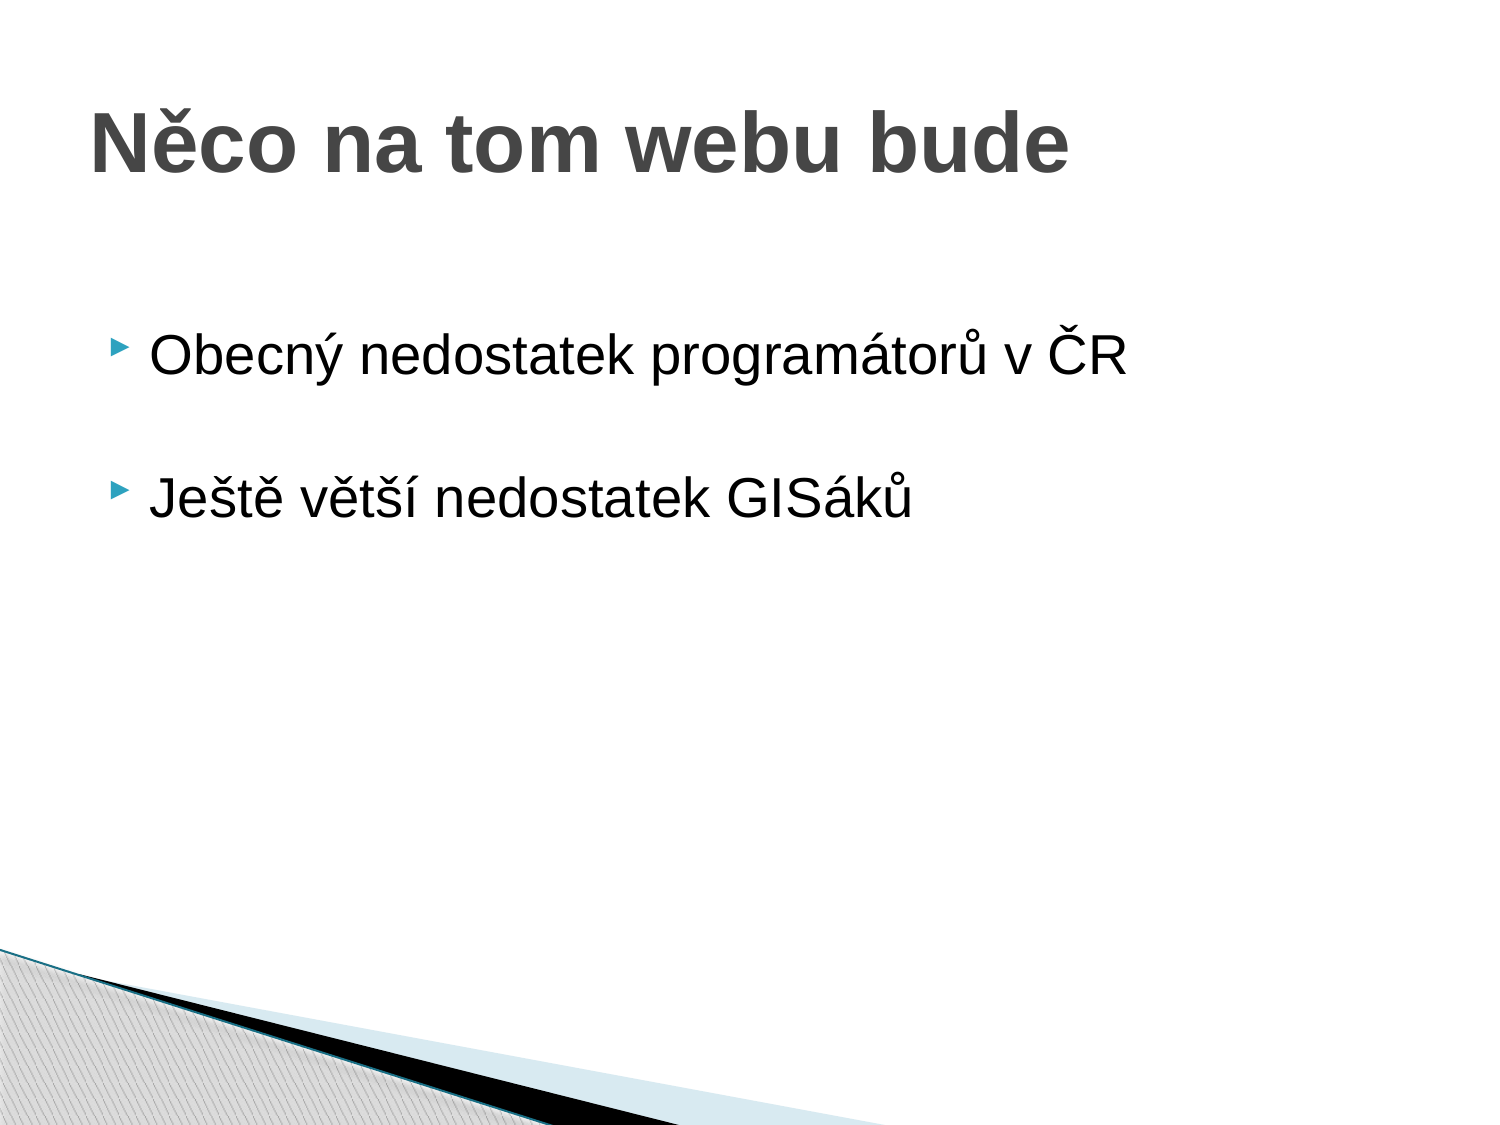

# Něco na tom webu bude
Obecný nedostatek programátorů v ČR
Ještě větší nedostatek GISáků